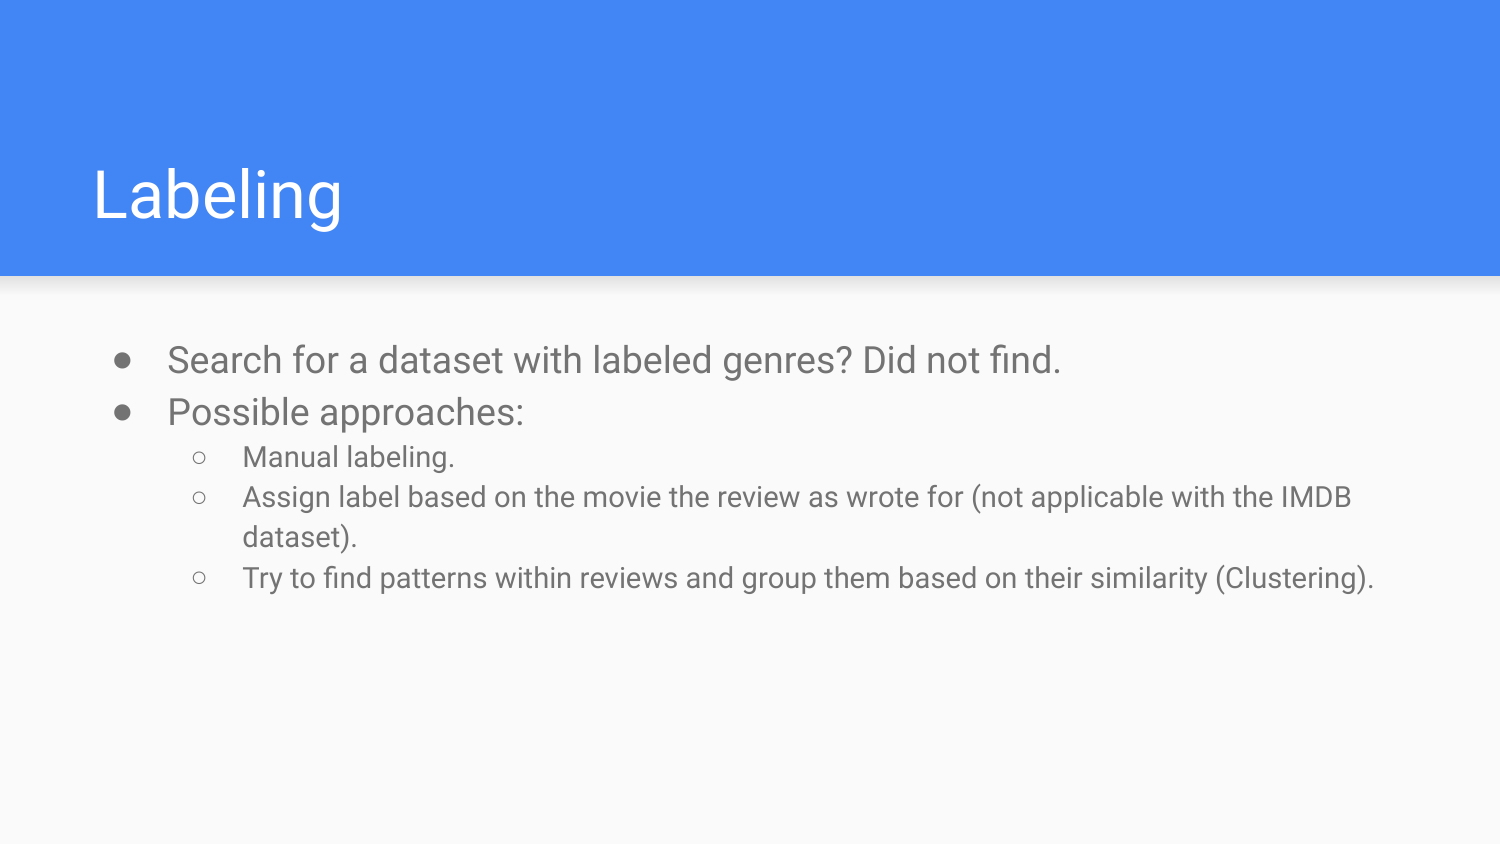

# Labeling
Search for a dataset with labeled genres? Did not find.
Possible approaches:
Manual labeling.
Assign label based on the movie the review as wrote for (not applicable with the IMDB dataset).
Try to find patterns within reviews and group them based on their similarity (Clustering).